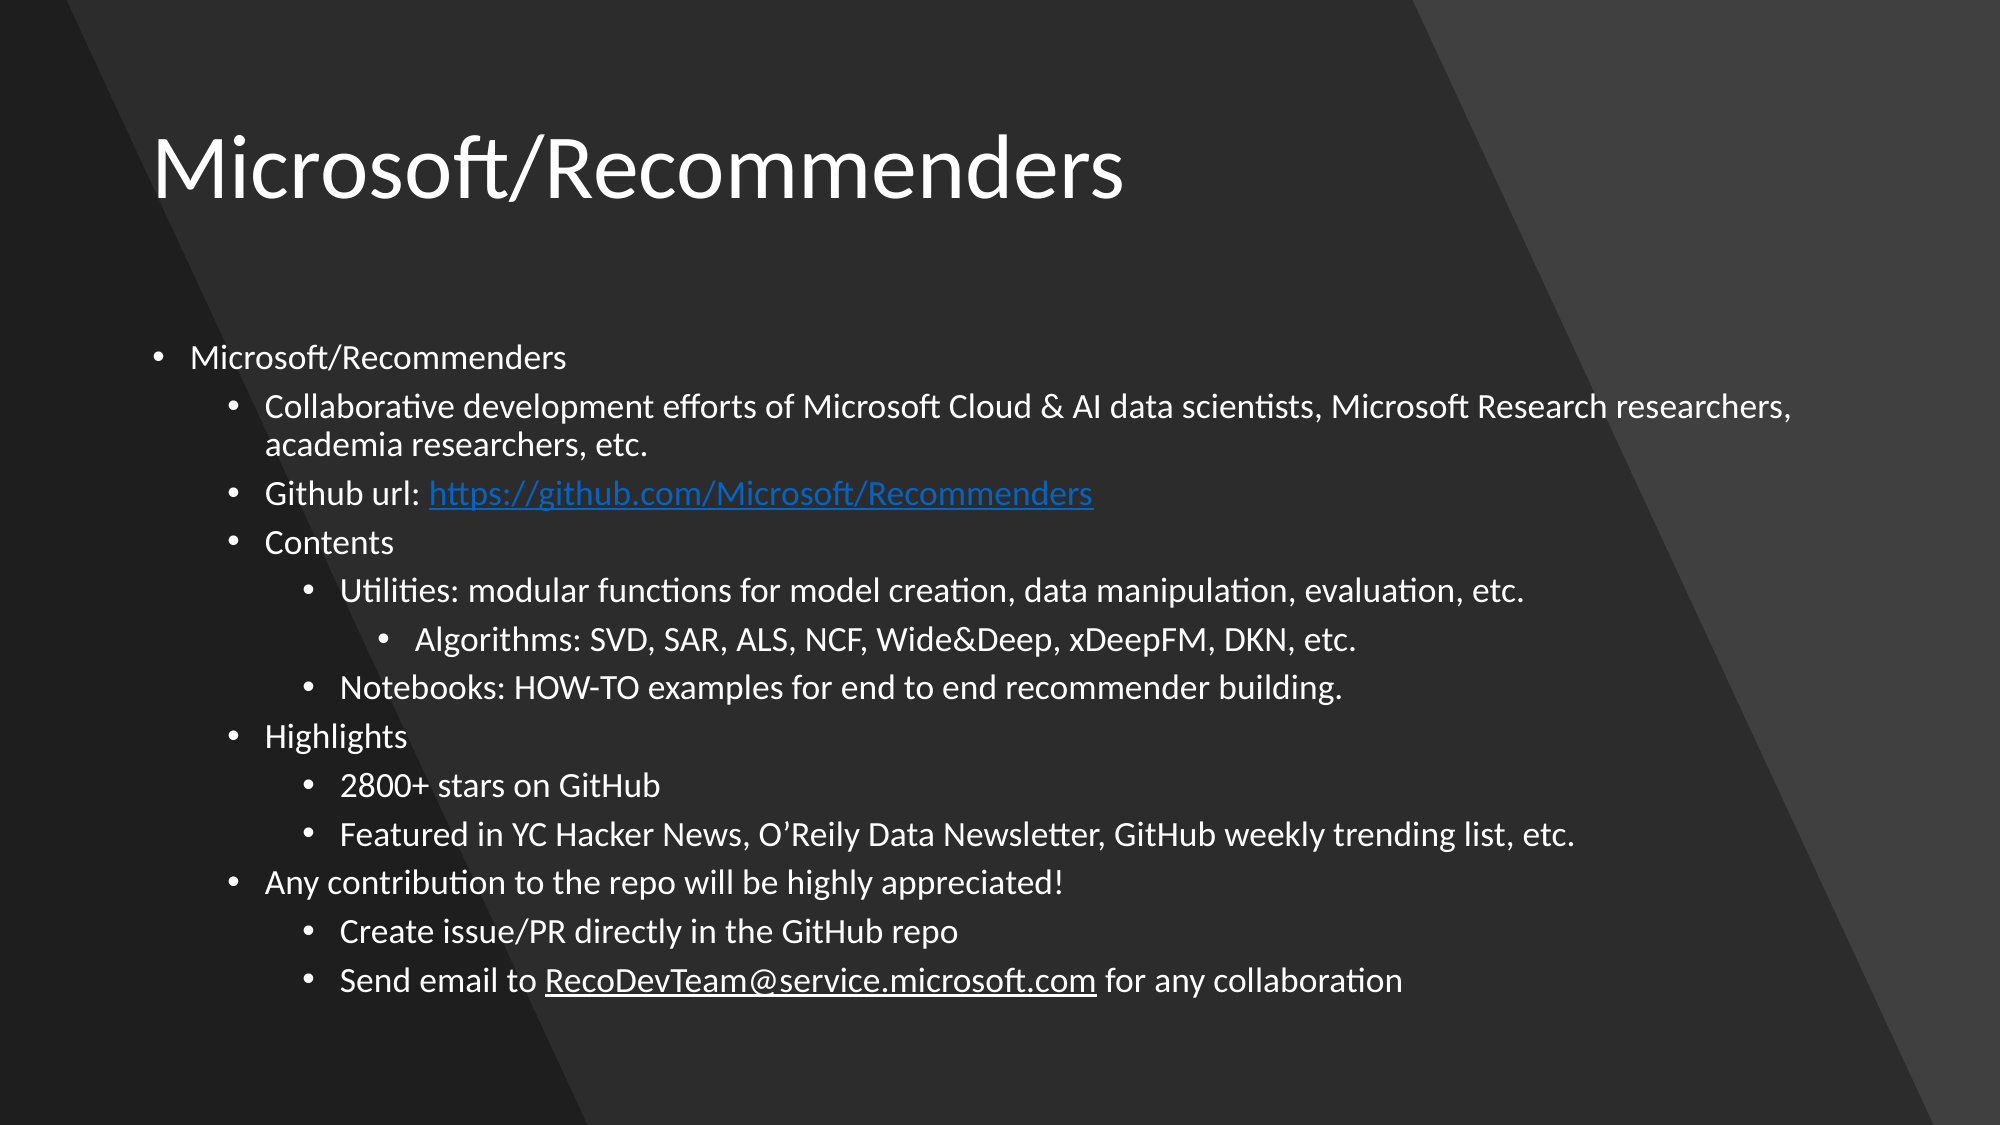

# Microsoft/Recommenders
Microsoft/Recommenders
Collaborative development efforts of Microsoft Cloud & AI data scientists, Microsoft Research researchers, academia researchers, etc.
Github url: https://github.com/Microsoft/Recommenders
Contents
Utilities: modular functions for model creation, data manipulation, evaluation, etc.
Algorithms: SVD, SAR, ALS, NCF, Wide&Deep, xDeepFM, DKN, etc.
Notebooks: HOW-TO examples for end to end recommender building.
Highlights
2800+ stars on GitHub
Featured in YC Hacker News, O’Reily Data Newsletter, GitHub weekly trending list, etc.
Any contribution to the repo will be highly appreciated!
Create issue/PR directly in the GitHub repo
Send email to RecoDevTeam@service.microsoft.com for any collaboration